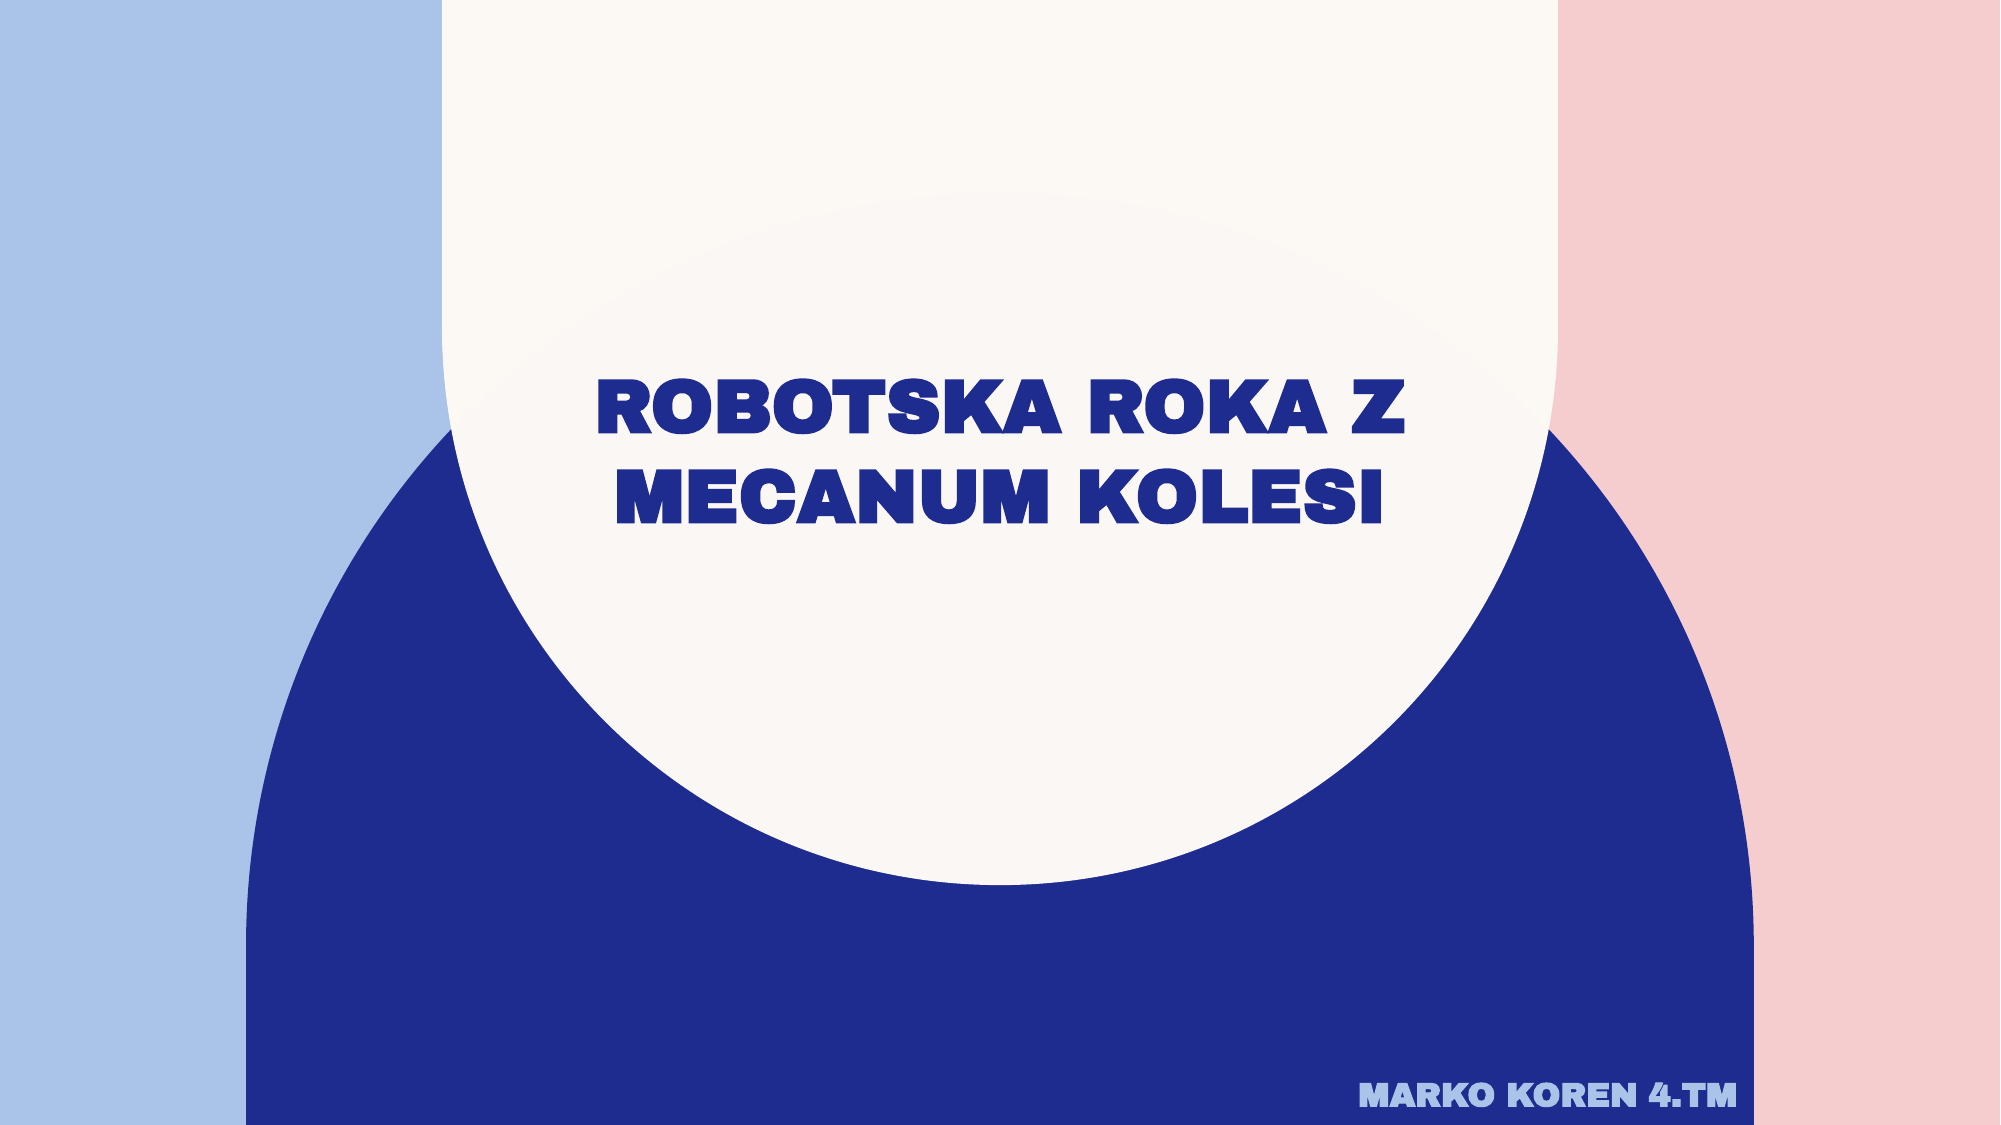

# ROBOTSKA ROKA Z MECANUM KOLESI
MARKO KOREN 4.TM